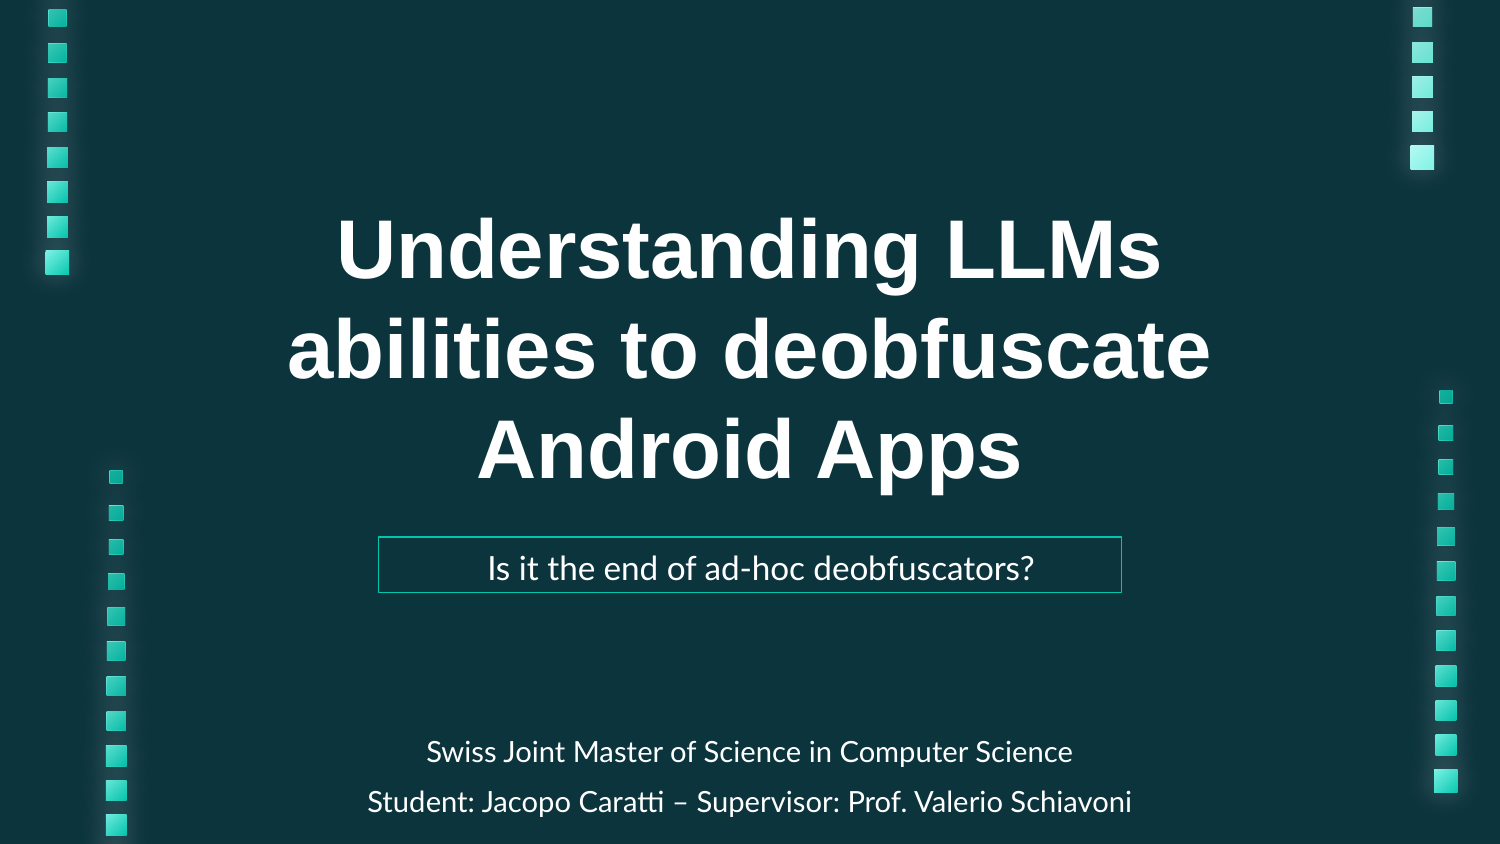

# Understanding LLMs abilities to deobfuscate Android Apps
Is it the end of ad-hoc deobfuscators?
Swiss Joint Master of Science in Computer Science
Student: Jacopo Caratti – Supervisor: Prof. Valerio Schiavoni